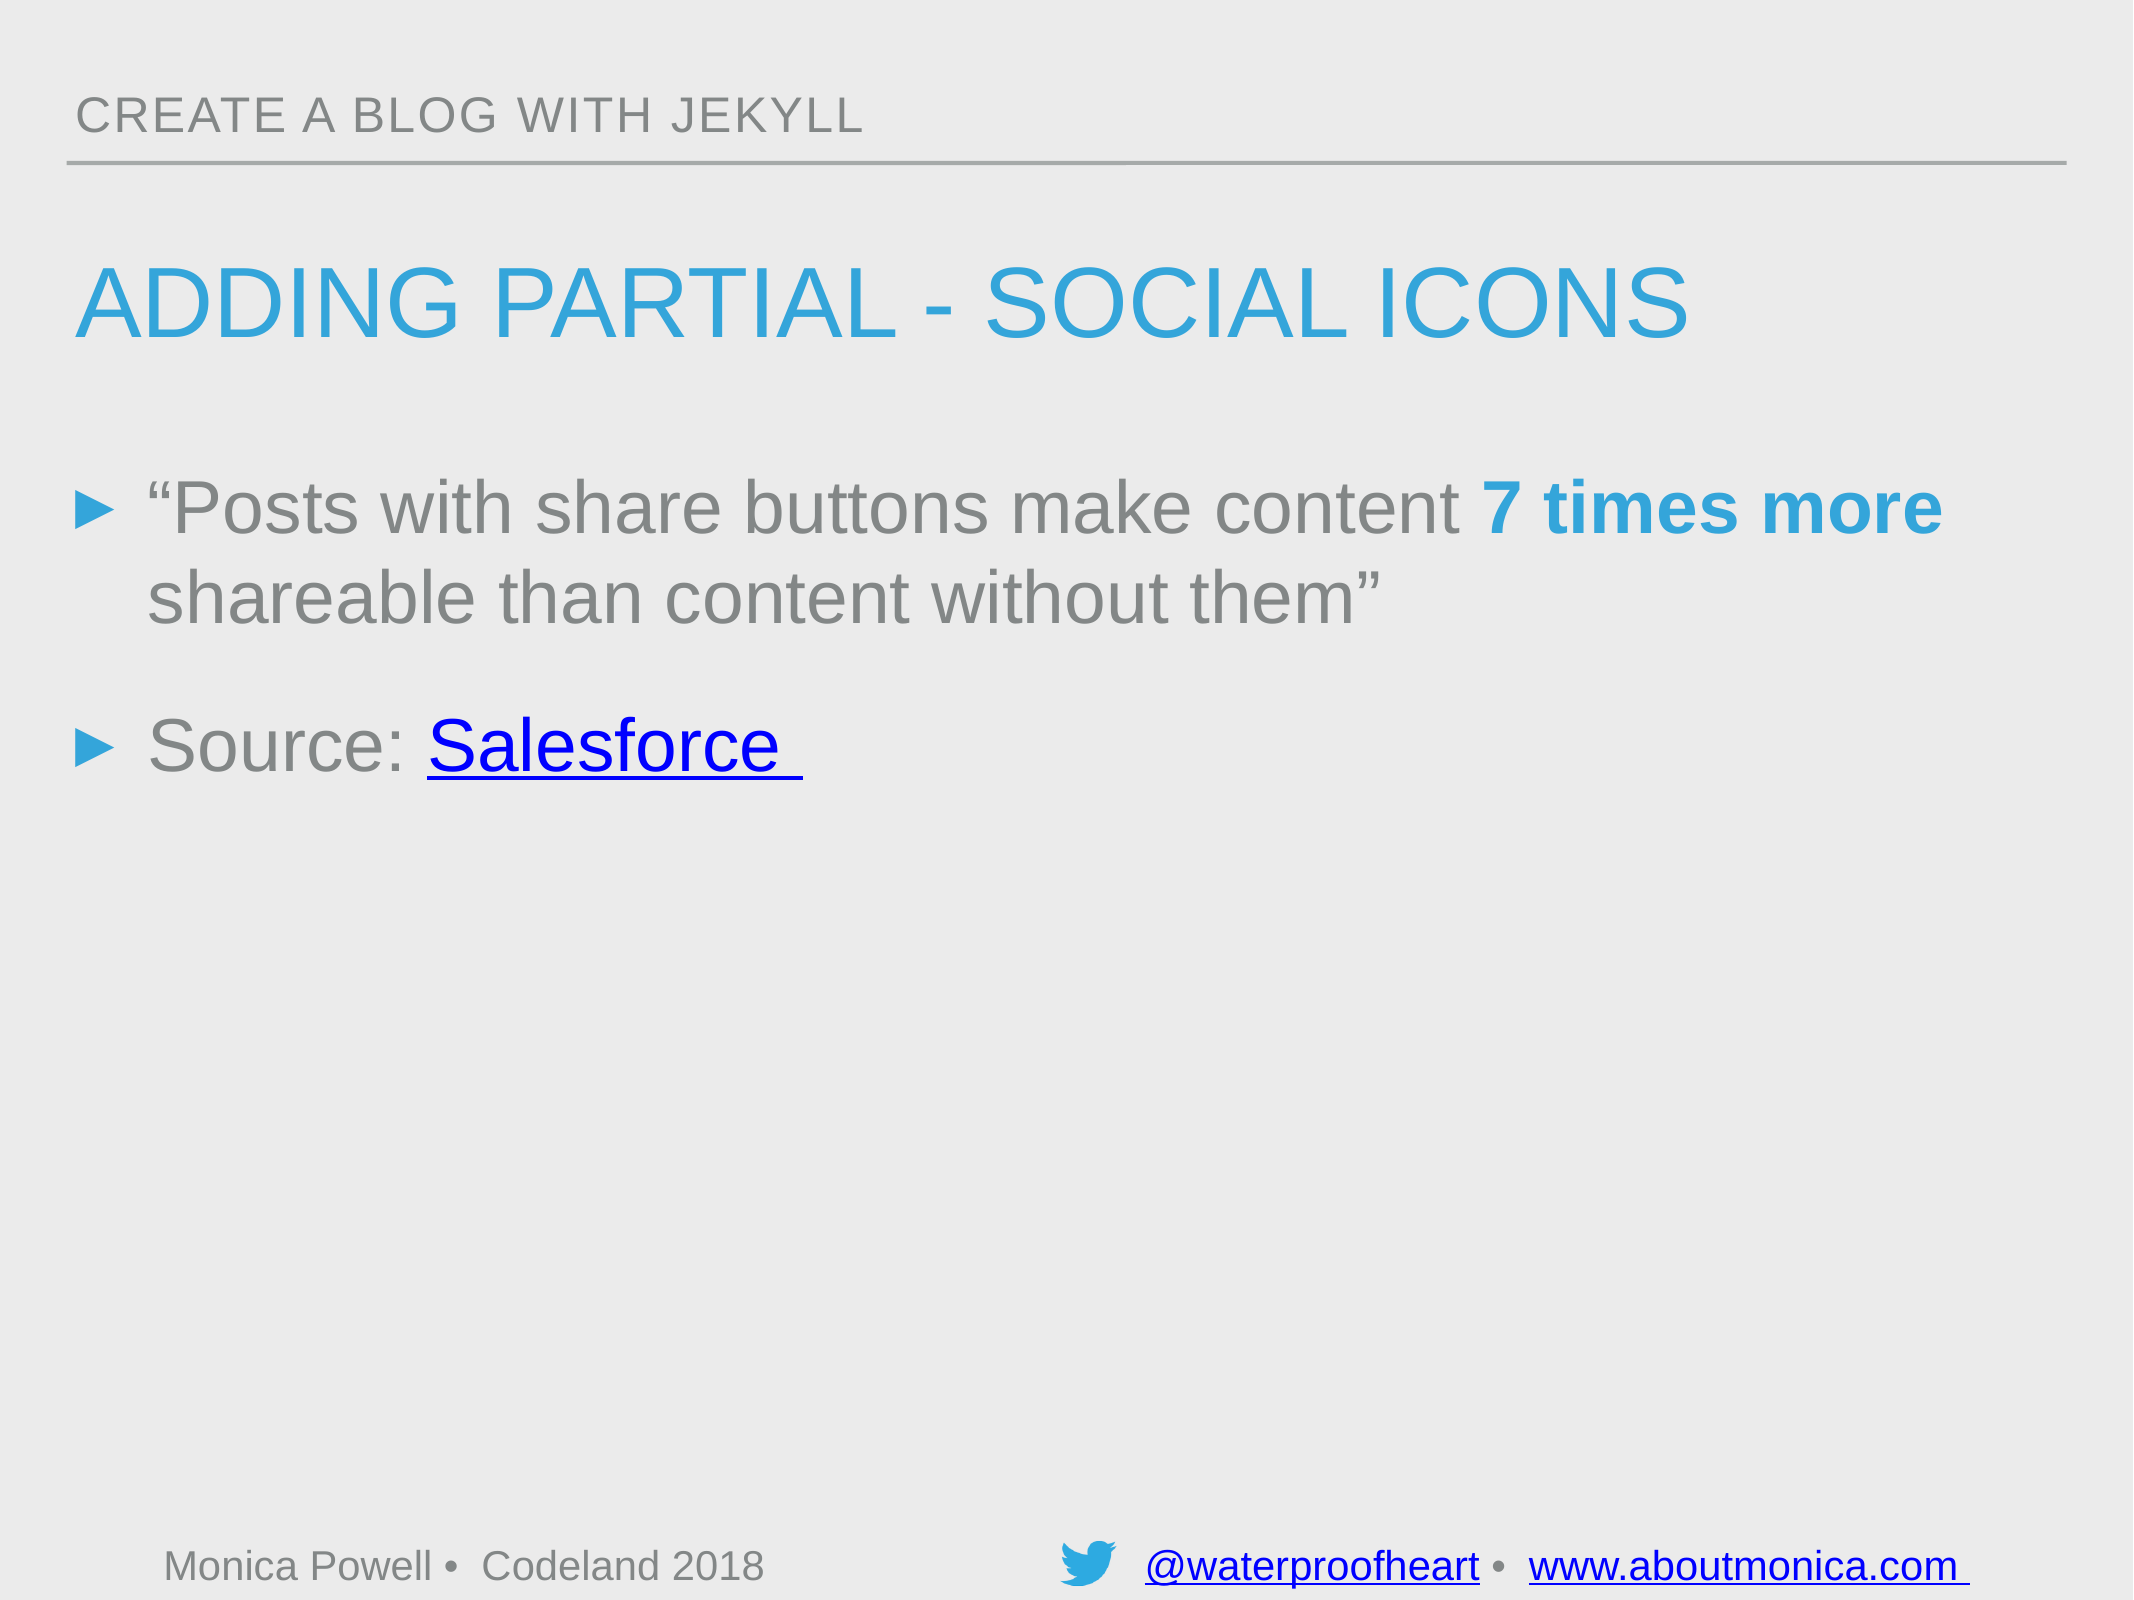

cREATE A BLOG WITH JEKYLL
# ADDING PARTIAL - SOCIAL ICONS
“Posts with share buttons make content 7 times more shareable than content without them”
Source: Salesforce